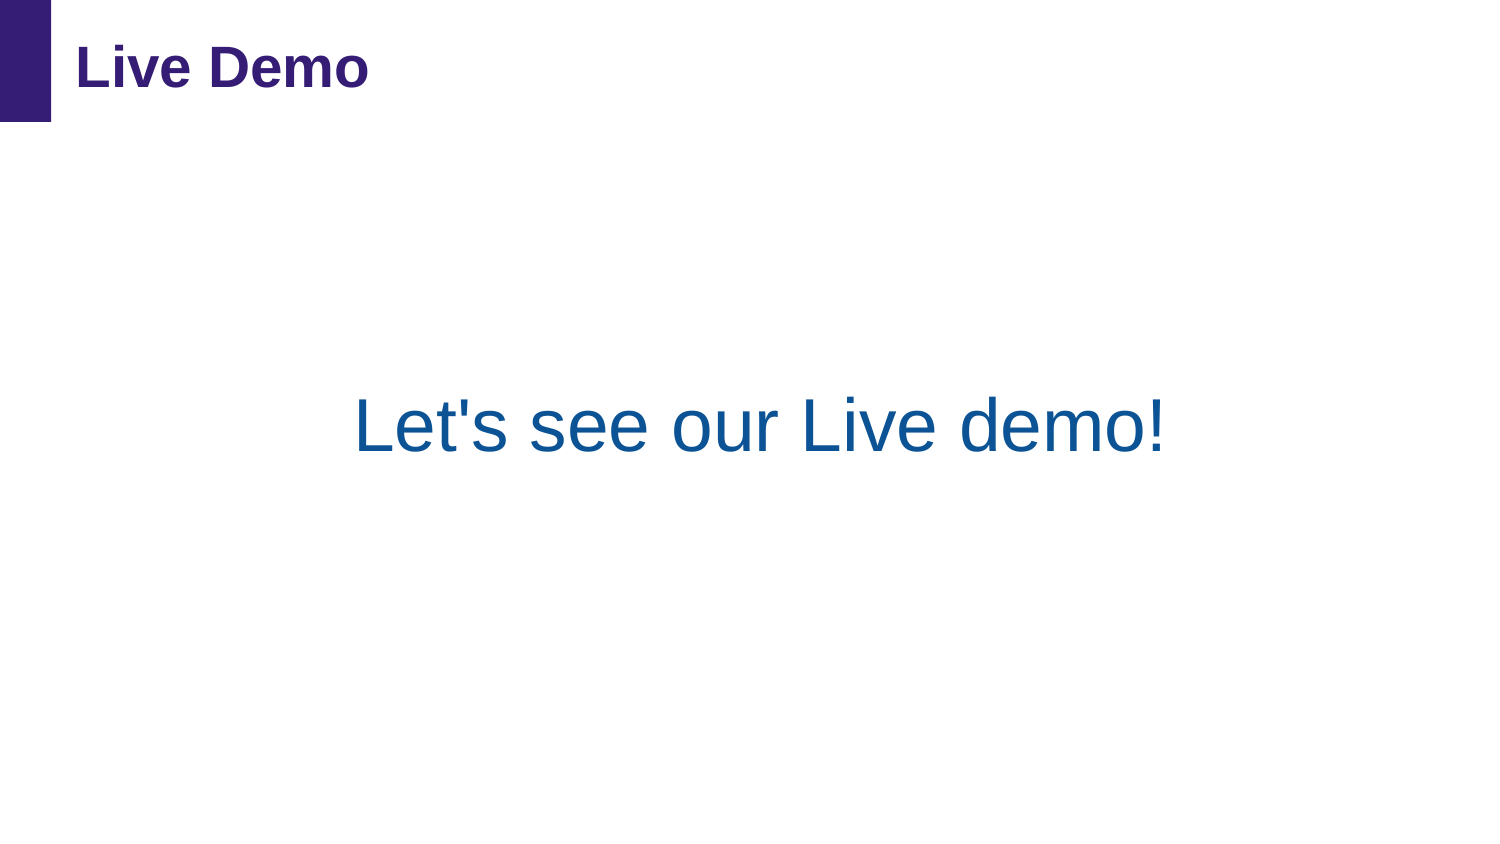

Live Demo
Let's see our Live demo!